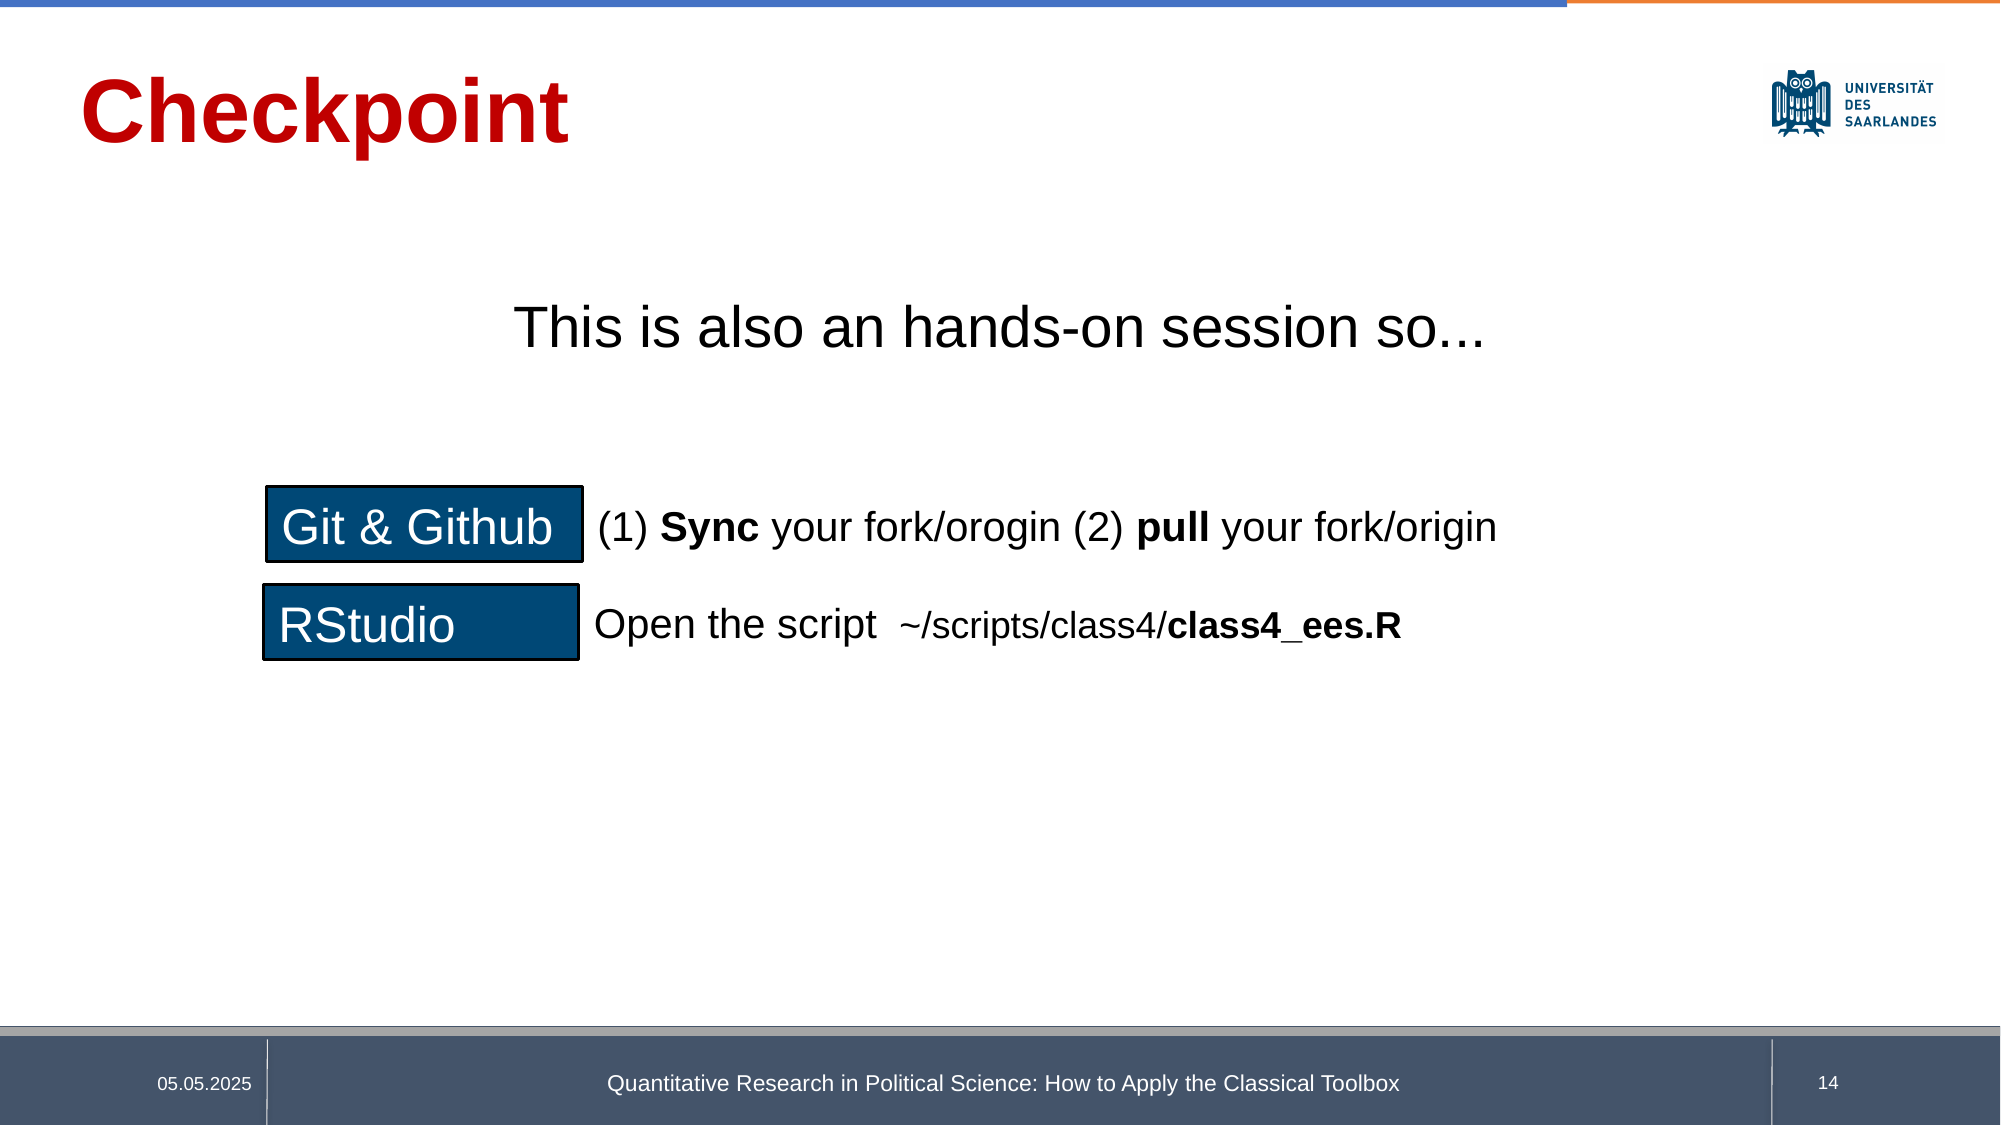

Checkpoint
This is also an hands-on session so...
Git & Github
(1) Sync your fork/orogin (2) pull your fork/origin
RStudio
Open the script  ~/scripts/class4/class4_ees.R

Quantitative Research in Political Science: How to Apply the Classical Toolbox
14
05.05.2025